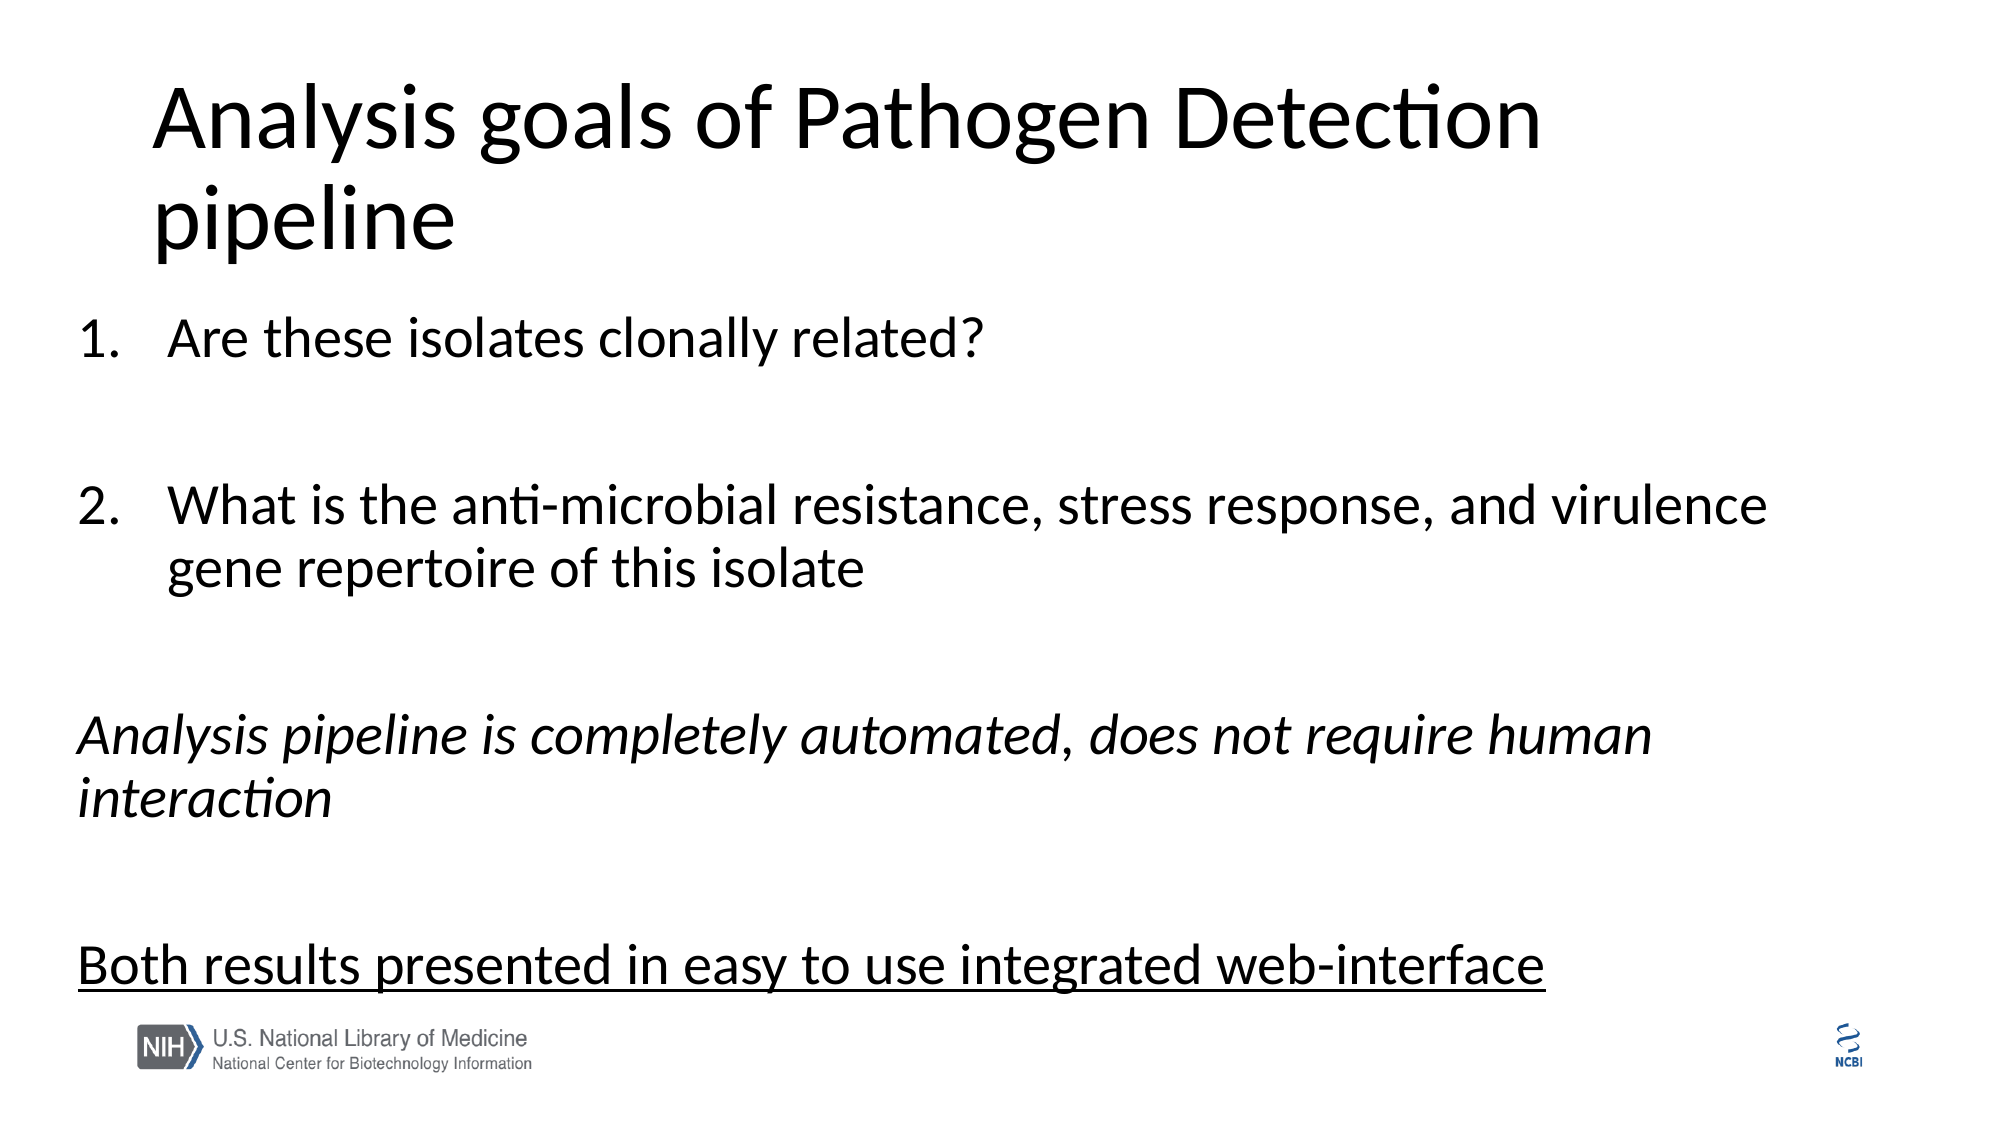

# Analysis goals of Pathogen Detection pipeline
Are these isolates clonally related?

What is the anti-microbial resistance, stress response, and virulence gene repertoire of this isolate

Analysis pipeline is completely automated, does not require human interaction

Both results presented in easy to use integrated web-interface